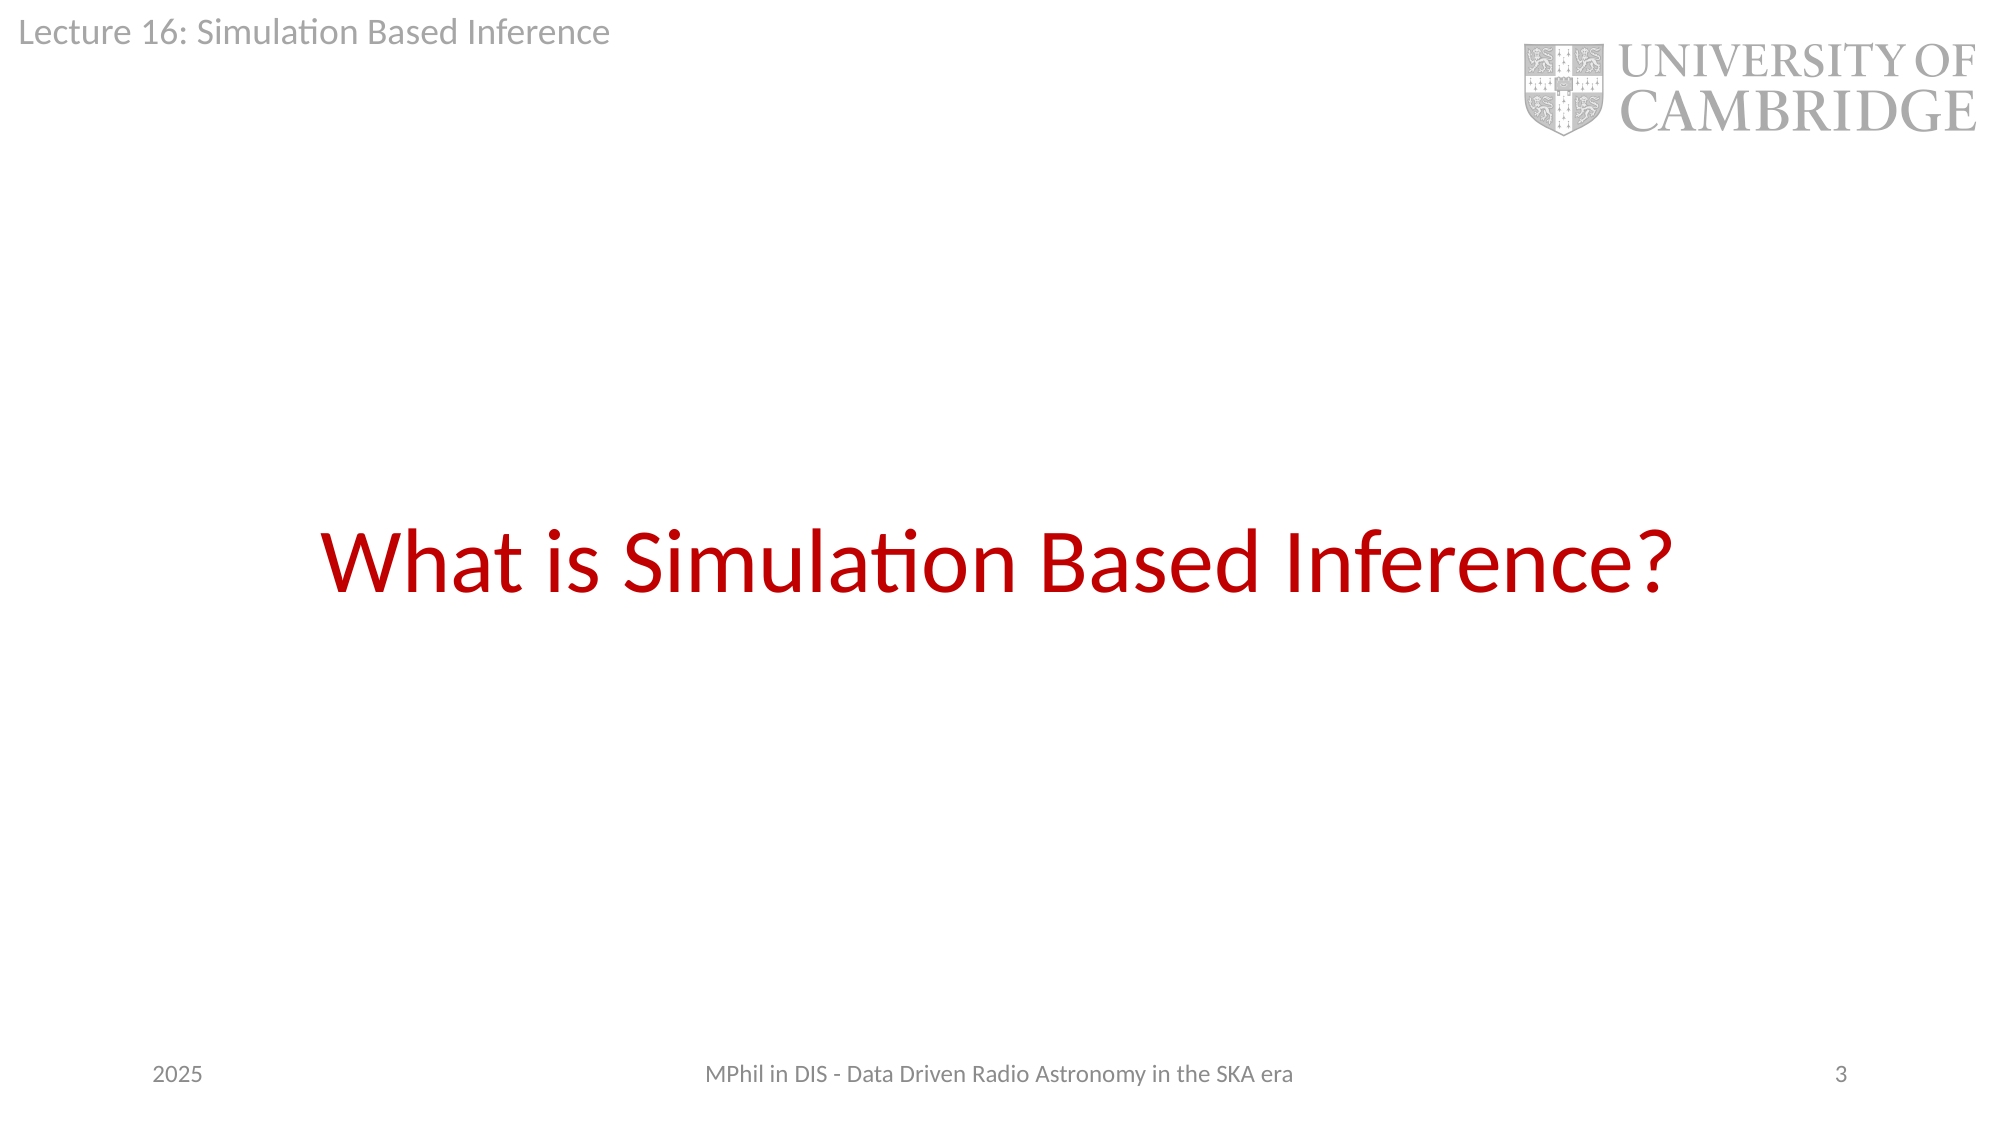

# What is Simulation Based Inference?
2025
MPhil in DIS - Data Driven Radio Astronomy in the SKA era
3